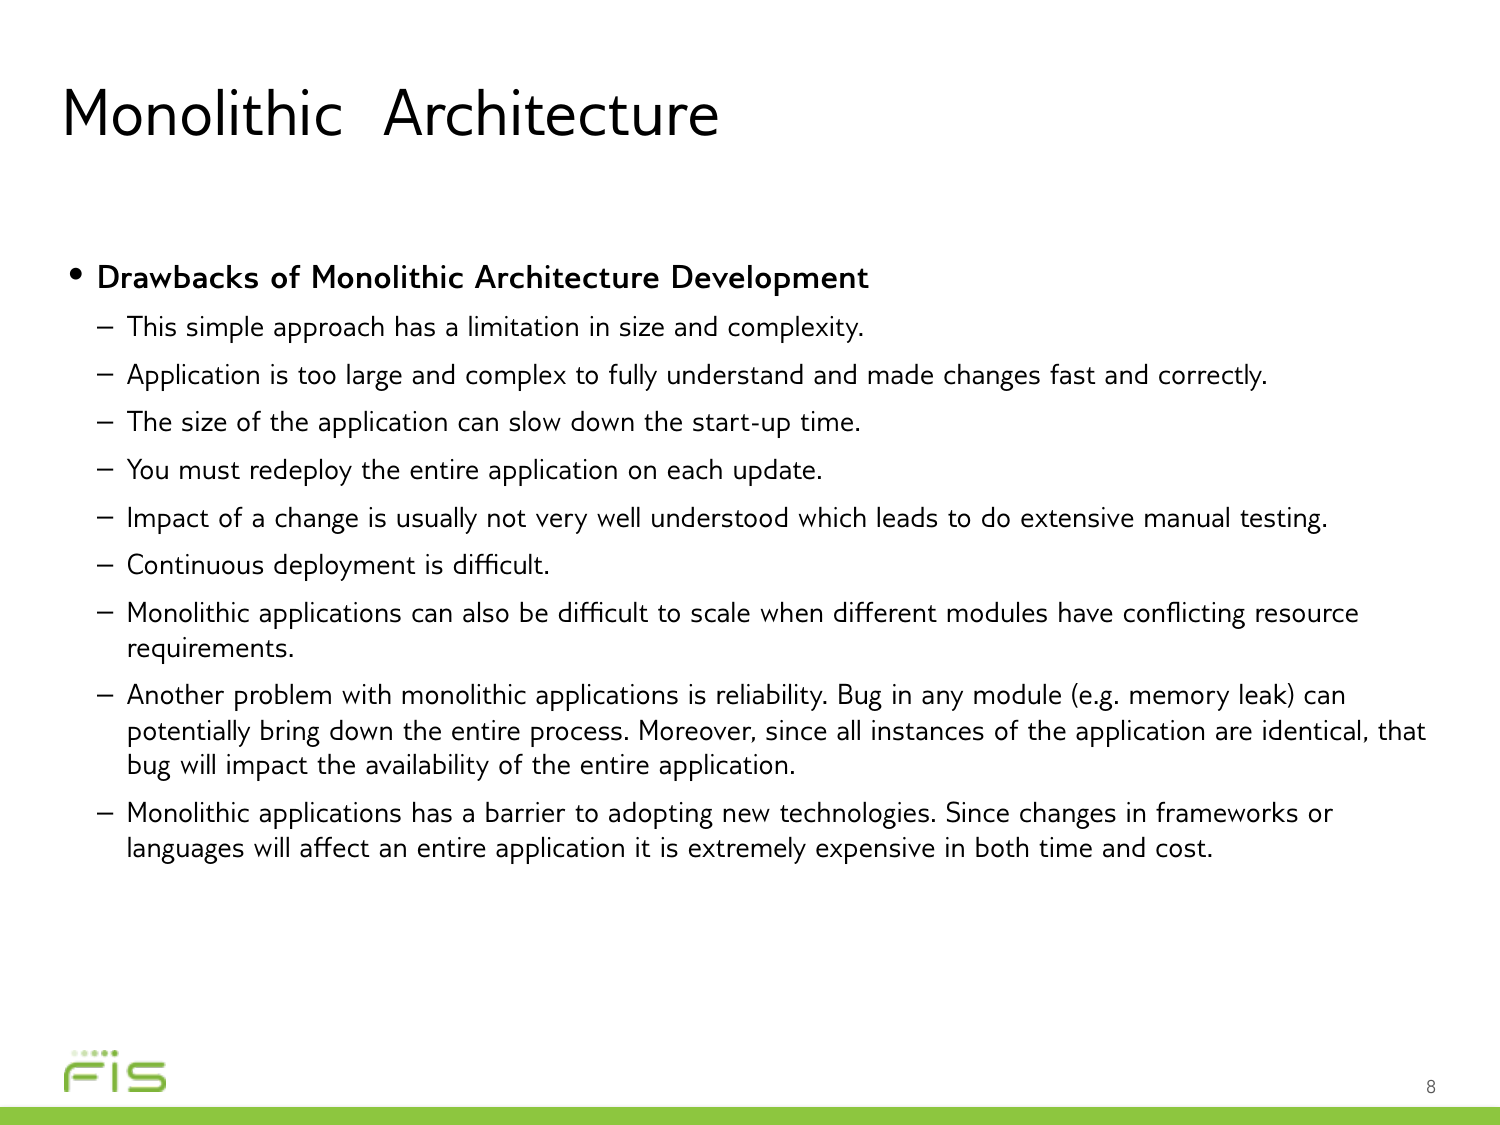

# Monolithic  Architecture
Drawbacks of Monolithic Architecture Development
This simple approach has a limitation in size and complexity.
Application is too large and complex to fully understand and made changes fast and correctly.
The size of the application can slow down the start-up time.
You must redeploy the entire application on each update.
Impact of a change is usually not very well understood which leads to do extensive manual testing.
Continuous deployment is difficult.
Monolithic applications can also be difficult to scale when different modules have conflicting resource requirements.
Another problem with monolithic applications is reliability. Bug in any module (e.g. memory leak) can potentially bring down the entire process. Moreover, since all instances of the application are identical, that bug will impact the availability of the entire application.
Monolithic applications has a barrier to adopting new technologies. Since changes in frameworks or languages will affect an entire application it is extremely expensive in both time and cost.

8